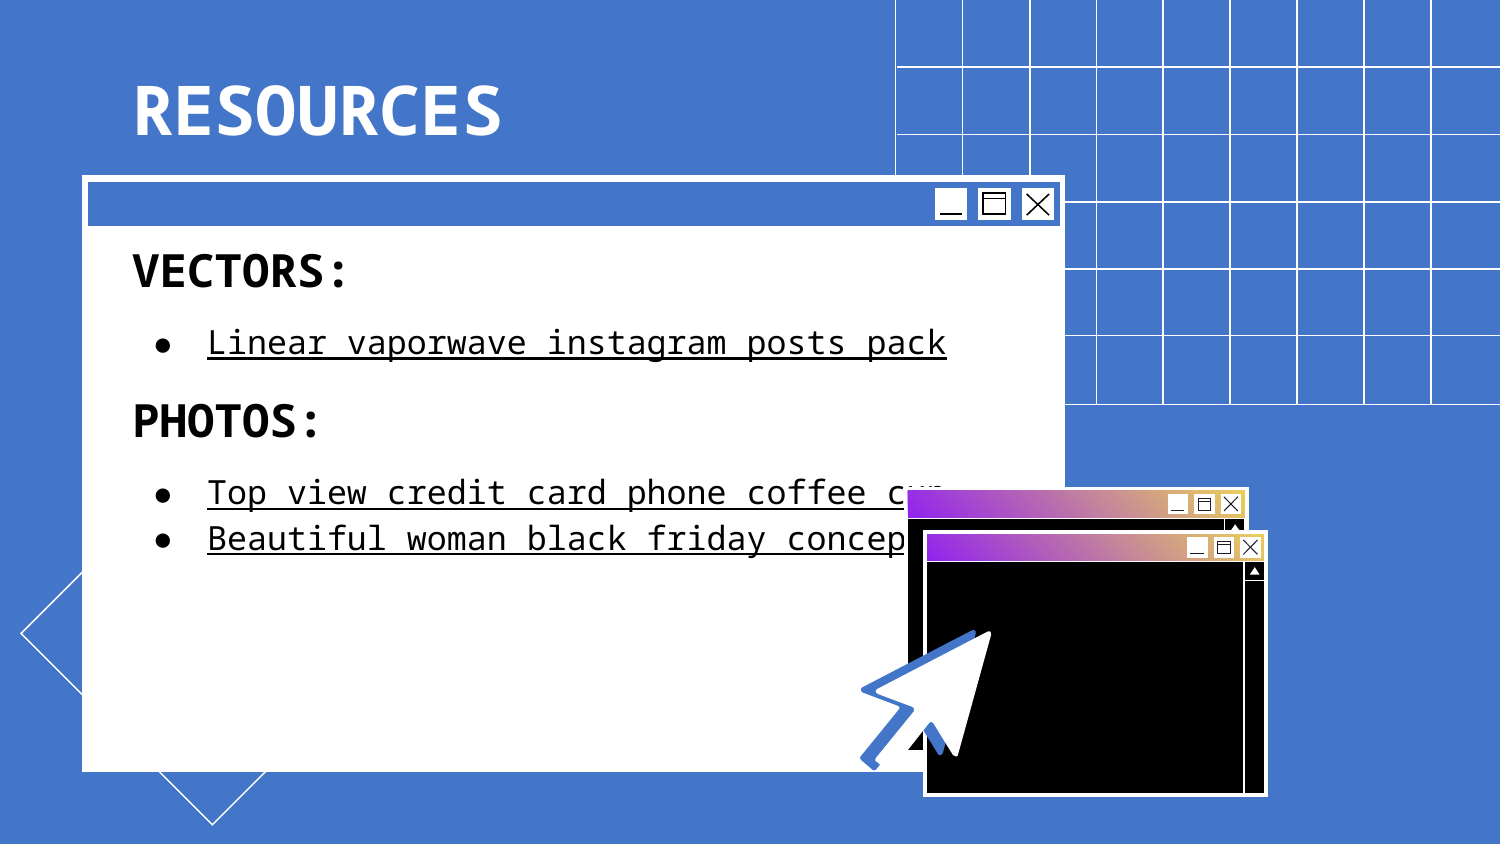

# RESOURCES
VECTORS:
Linear vaporwave instagram posts pack
PHOTOS:
Top view credit card phone coffee cup
Beautiful woman black friday concept